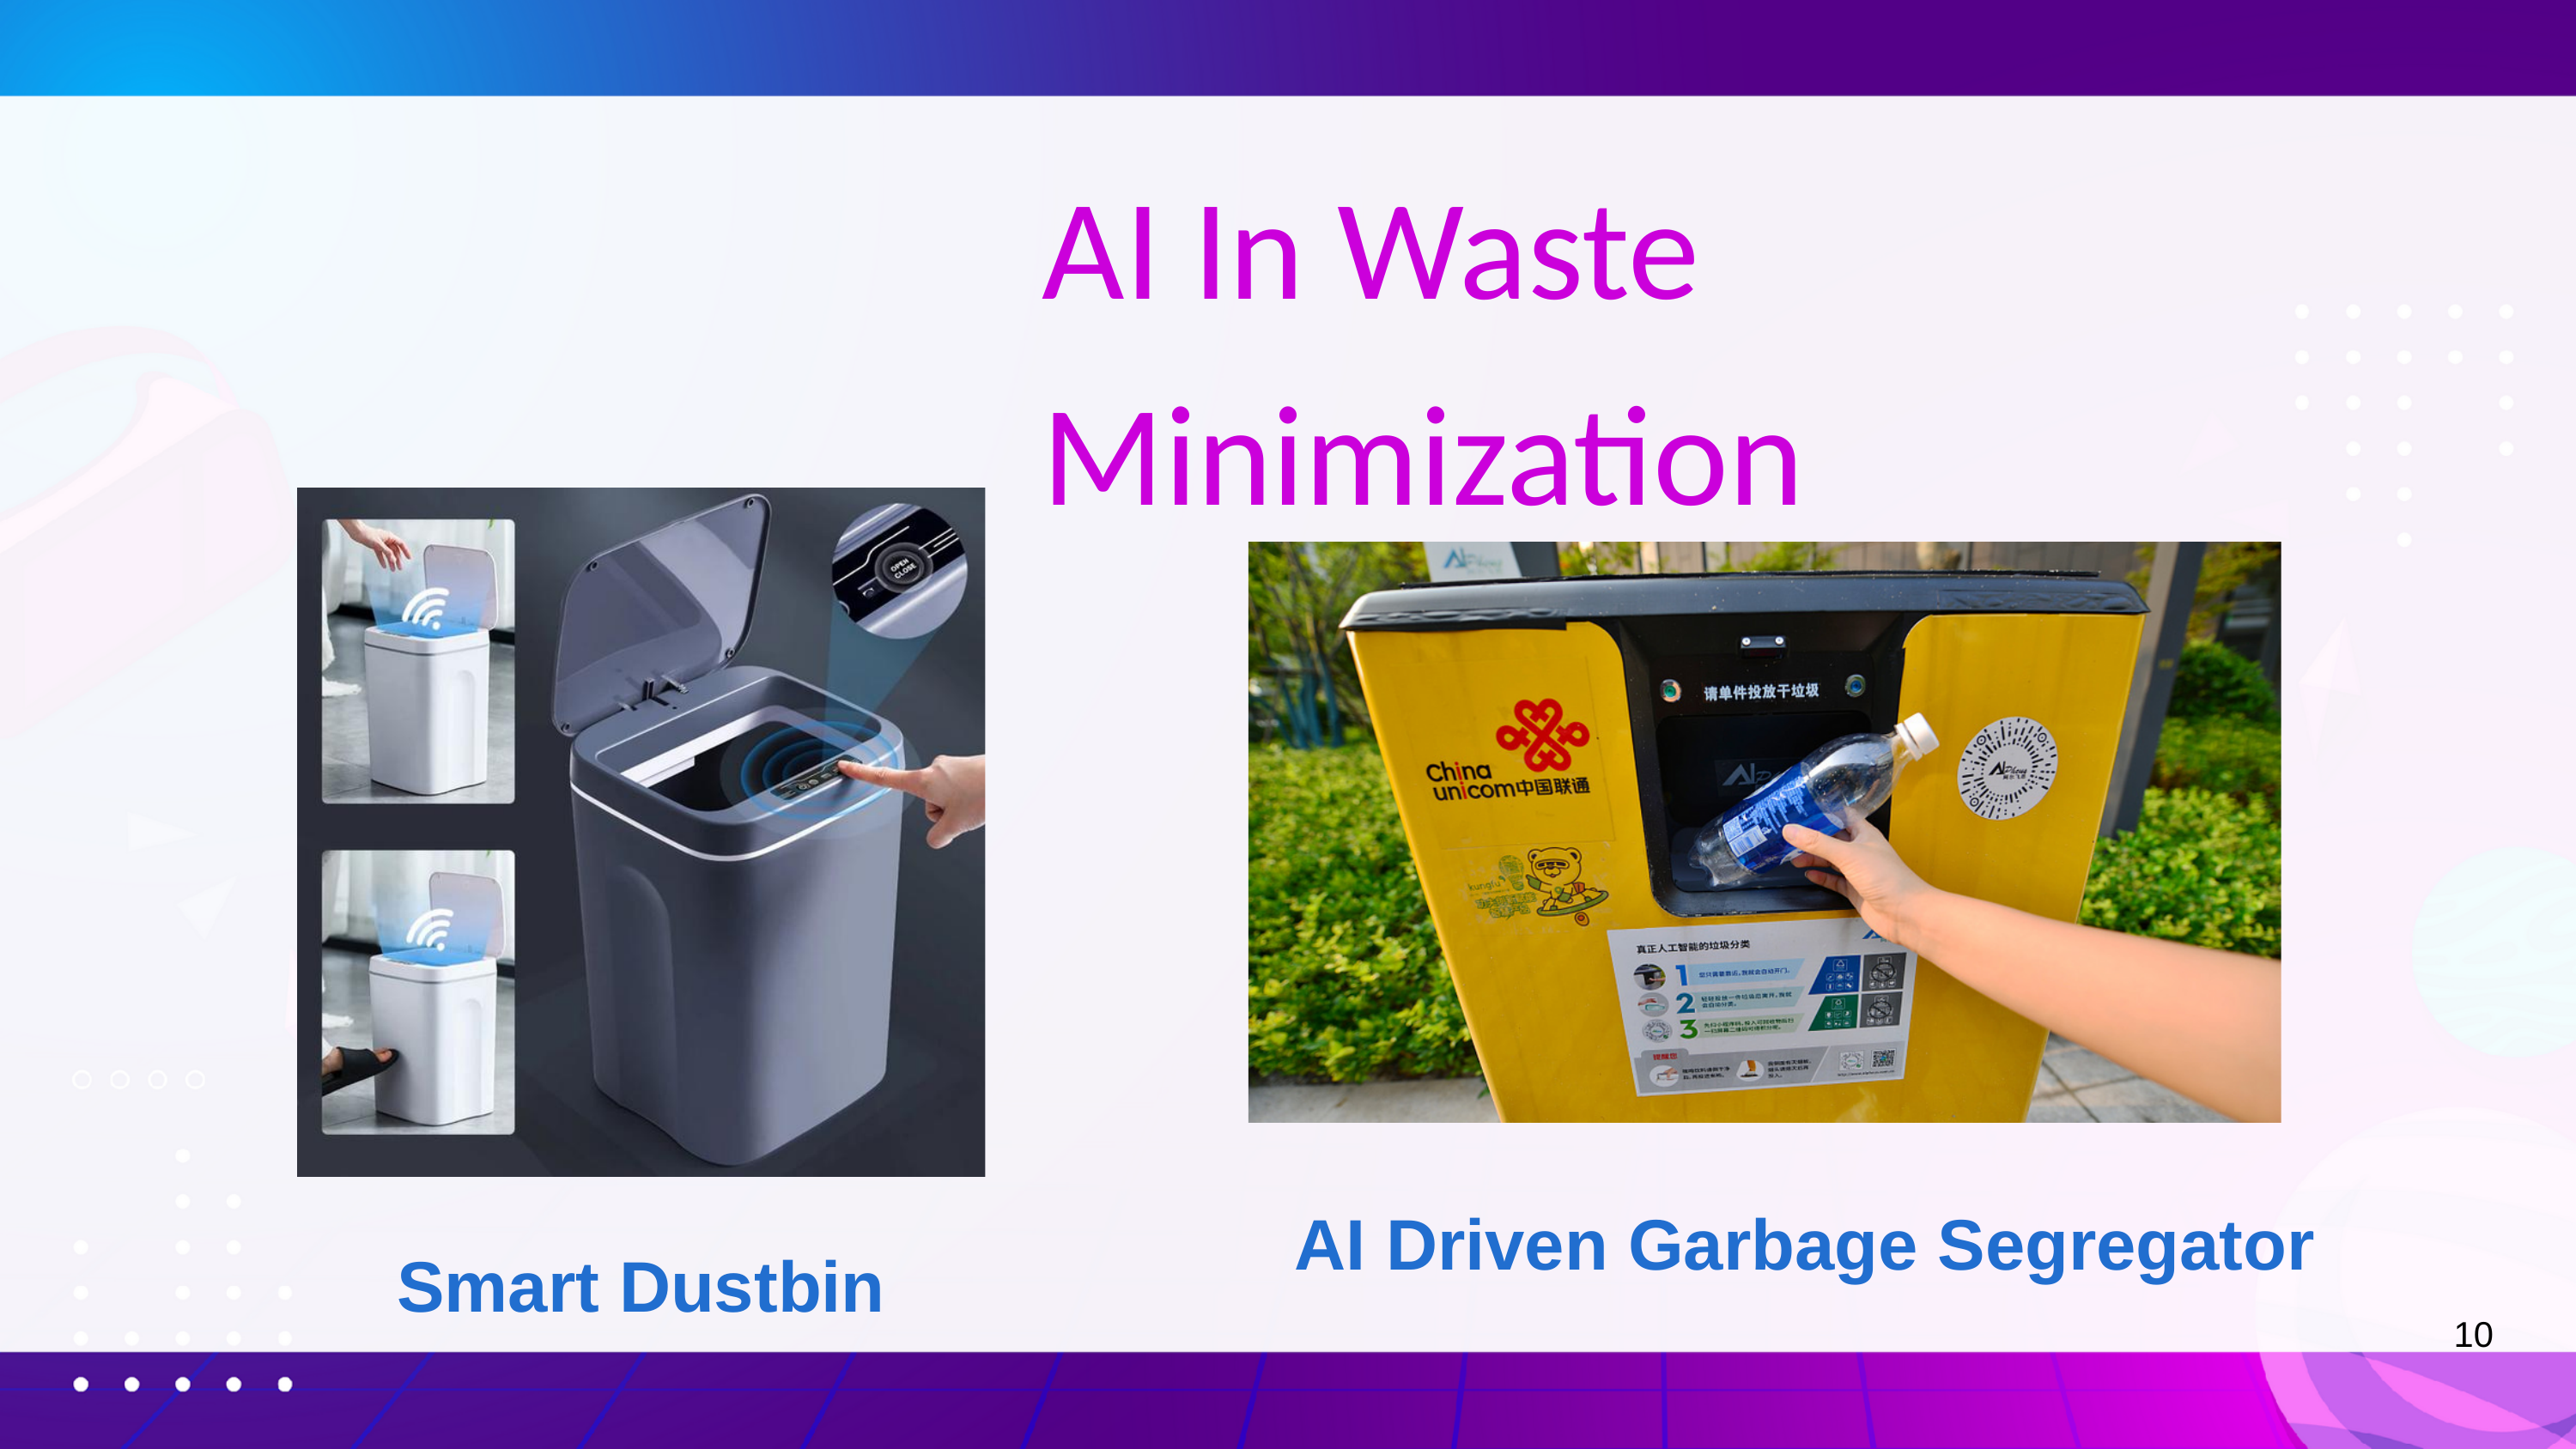

AI In Waste Minimization

AI Driven Garbage Segregator
Smart Dustbin
10